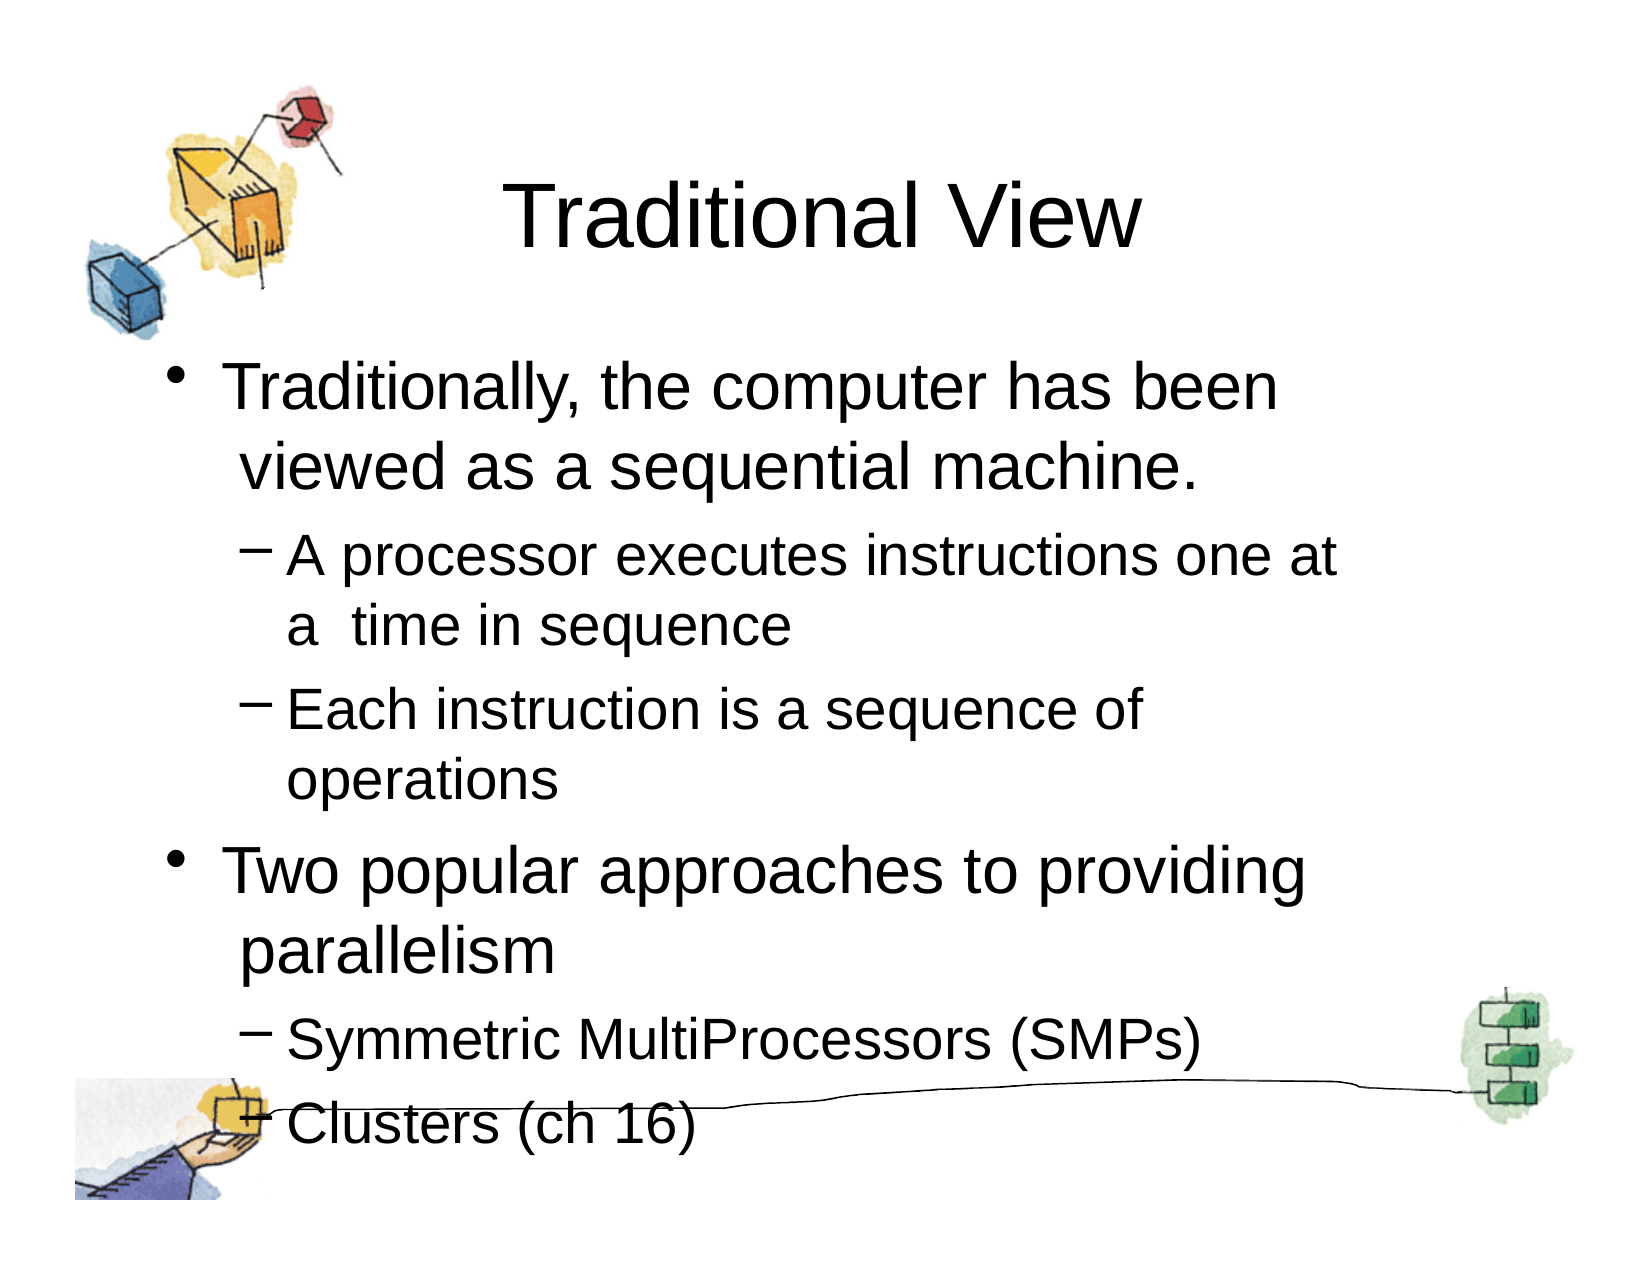

# Traditional View
Traditionally, the computer has been  viewed as a sequential machine.
A processor executes instructions one at a  time in sequence
Each instruction is a sequence of operations
Two popular approaches to providing  parallelism
Symmetric MultiProcessors (SMPs)
Clusters (ch 16)